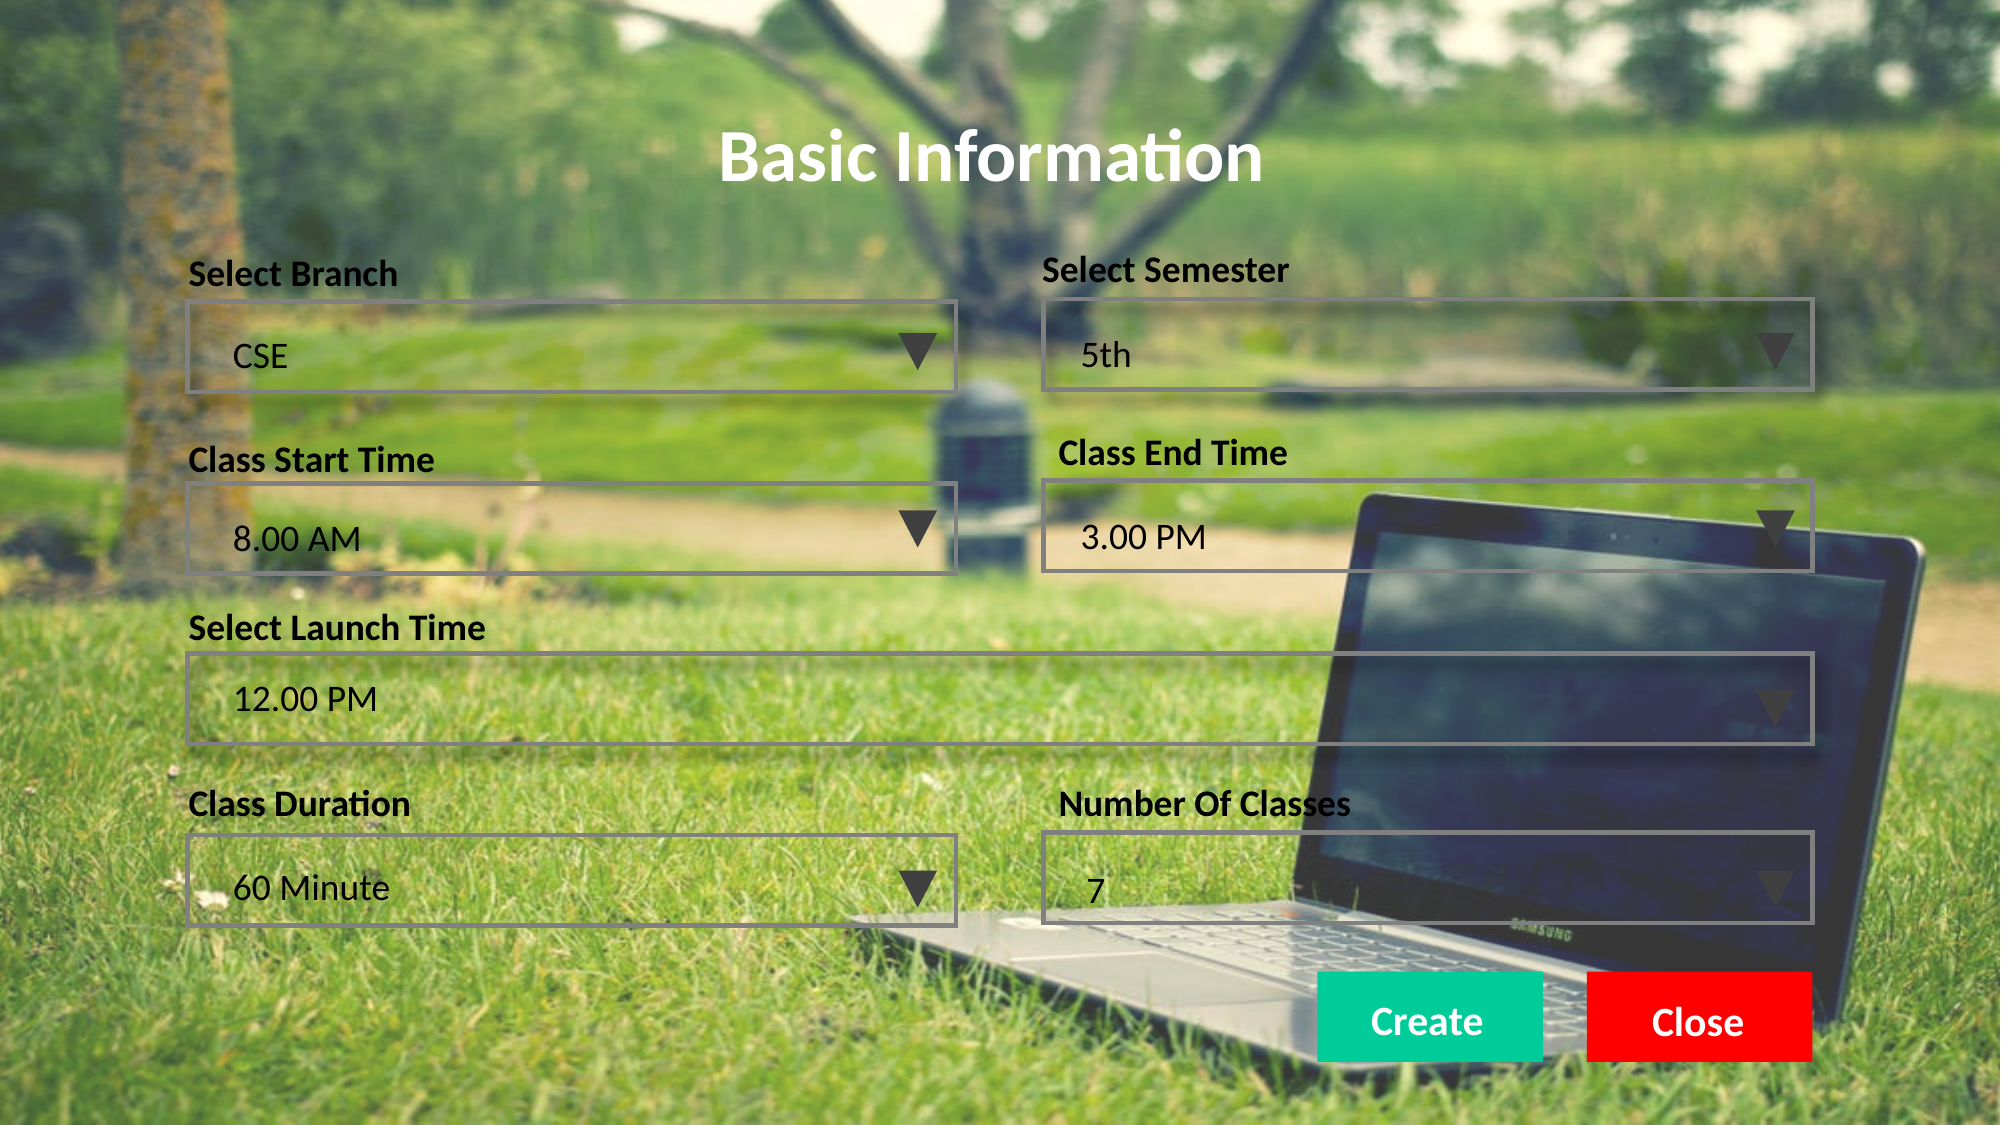

Basic Information
Select Semester
Select Branch

5th
CSE

Class End Time
Class Start Time

3.00 PM
8.00 AM

Select Launch Time

12.00 PM

Class Duration
Number Of Classes

60 Minute
7

Create
Close